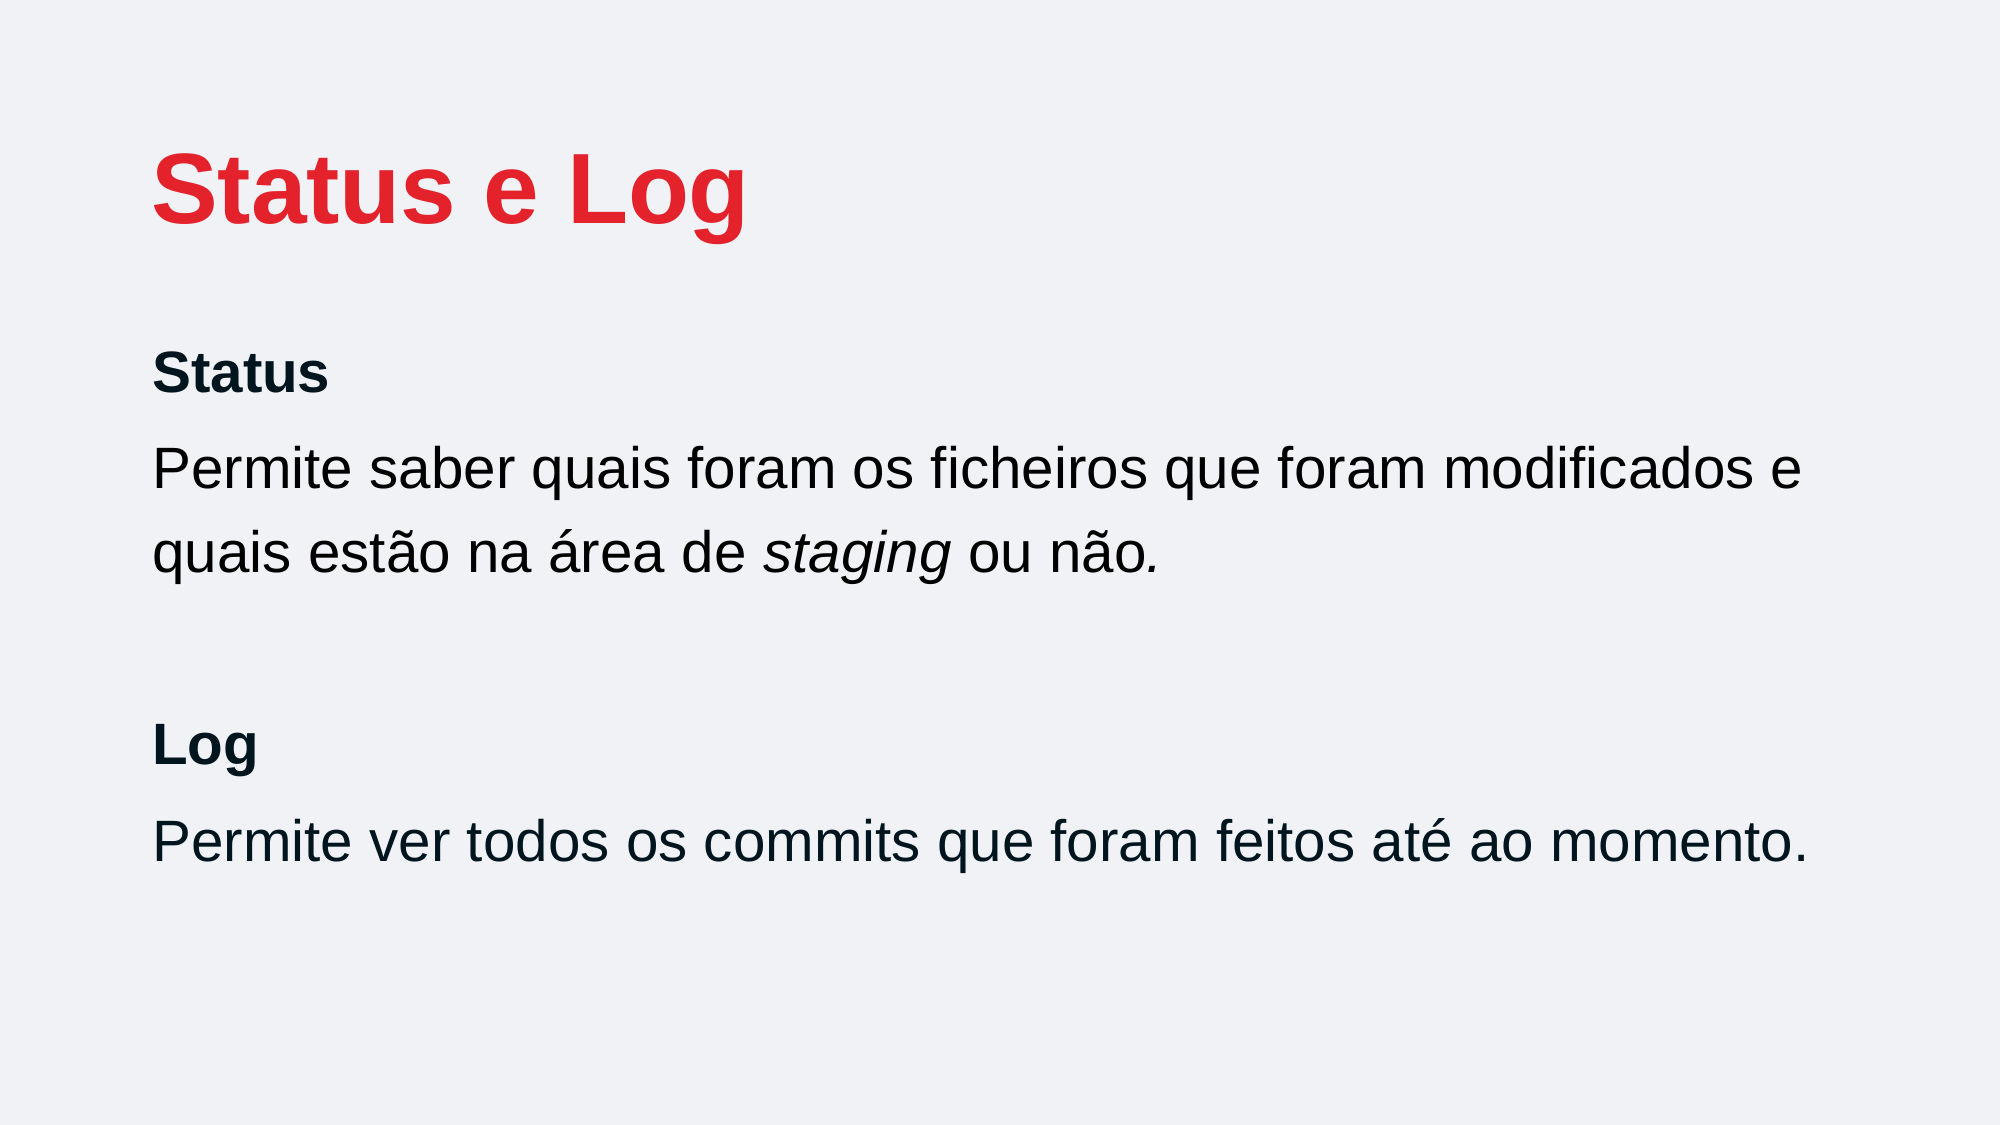

# Status e Log
Status
Permite saber quais foram os ficheiros que foram modificados e quais estão na área de staging ou não.

Log
Permite ver todos os commits que foram feitos até ao momento.